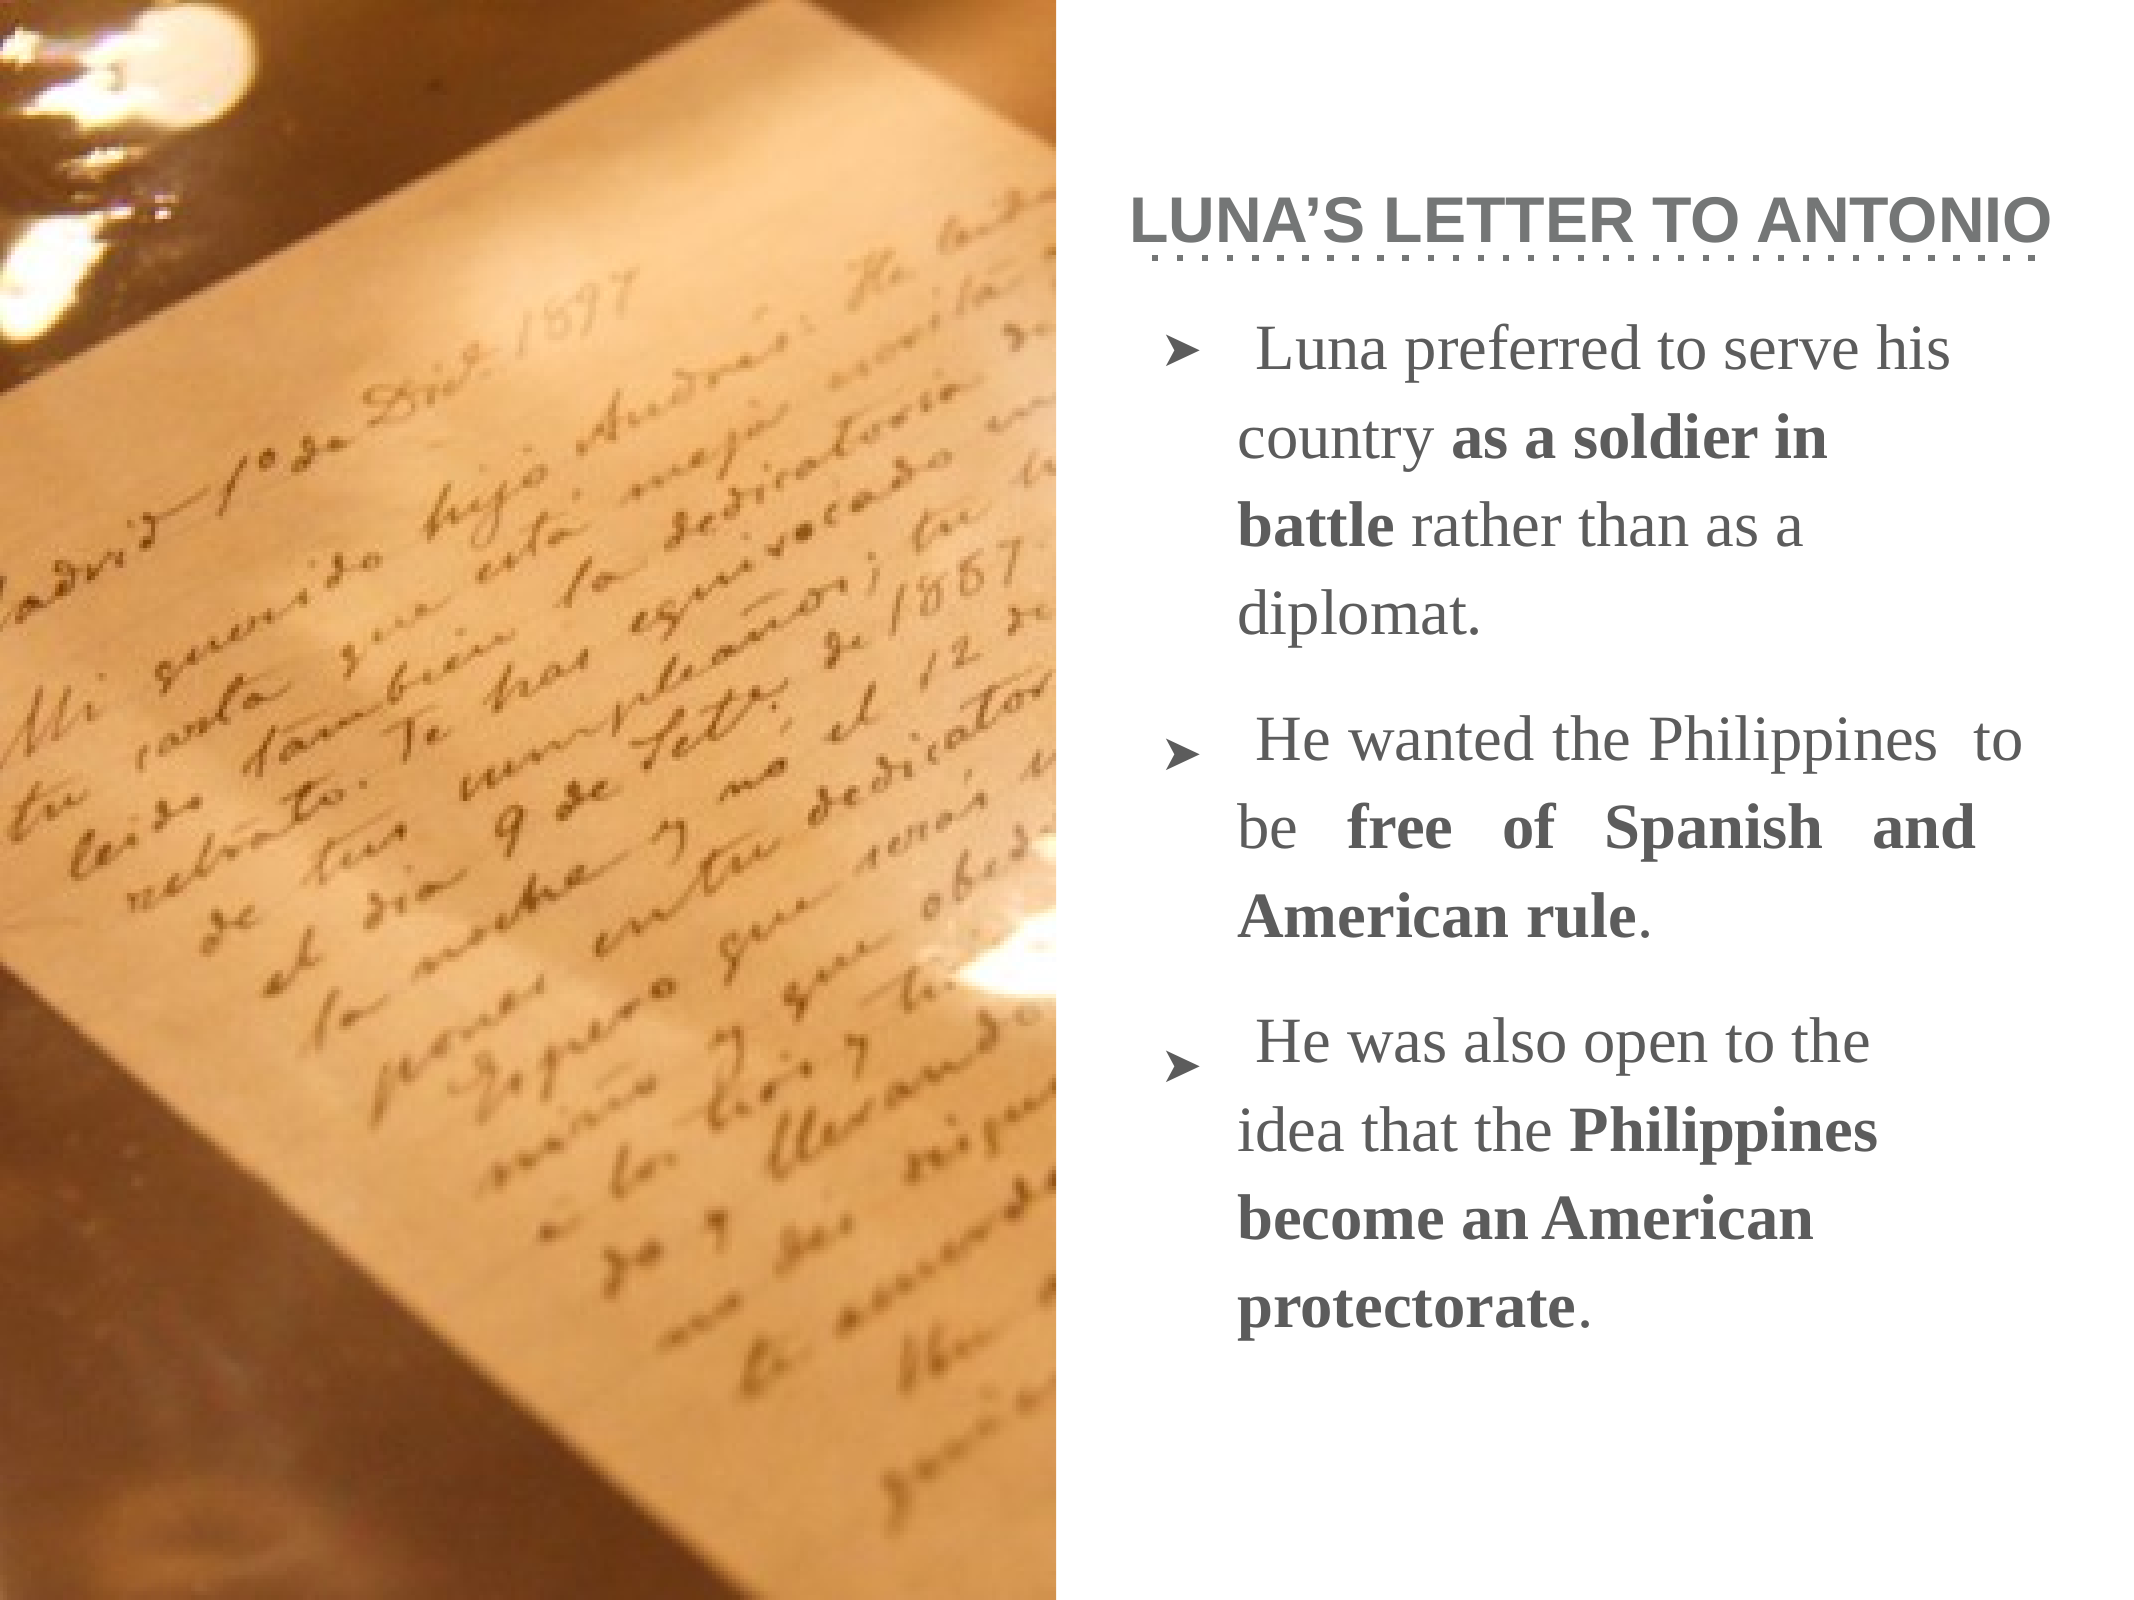

# LUNA’S LETTER TO ANTONIO

Luna preferred to serve his country as a soldier in battle rather than as a  diplomat.
He wanted the Philippines  to be free of Spanish and  American rule.
He was also open to the  idea that the Philippines  become an American  protectorate.
➤
➤
➤